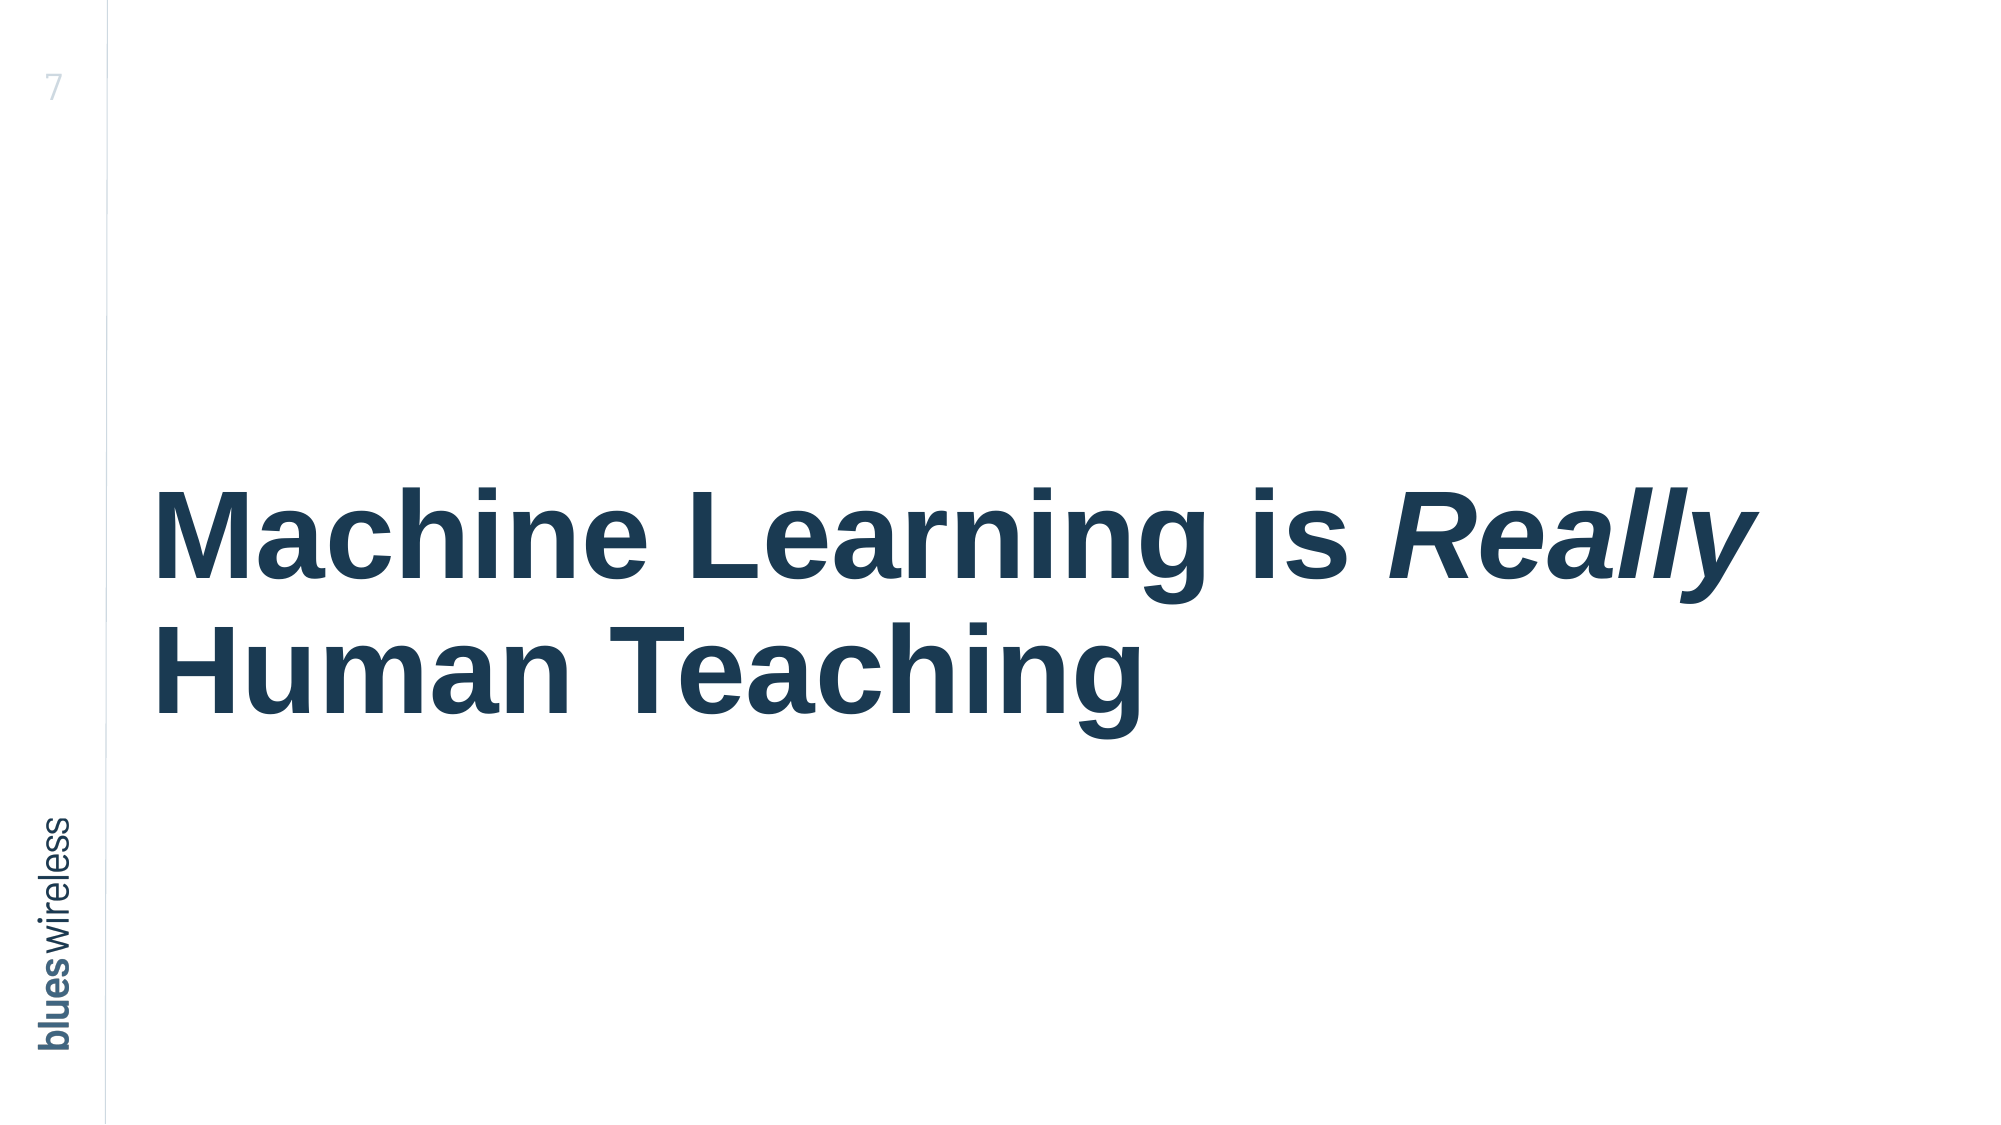

# Machine Learning is Really Human Teaching